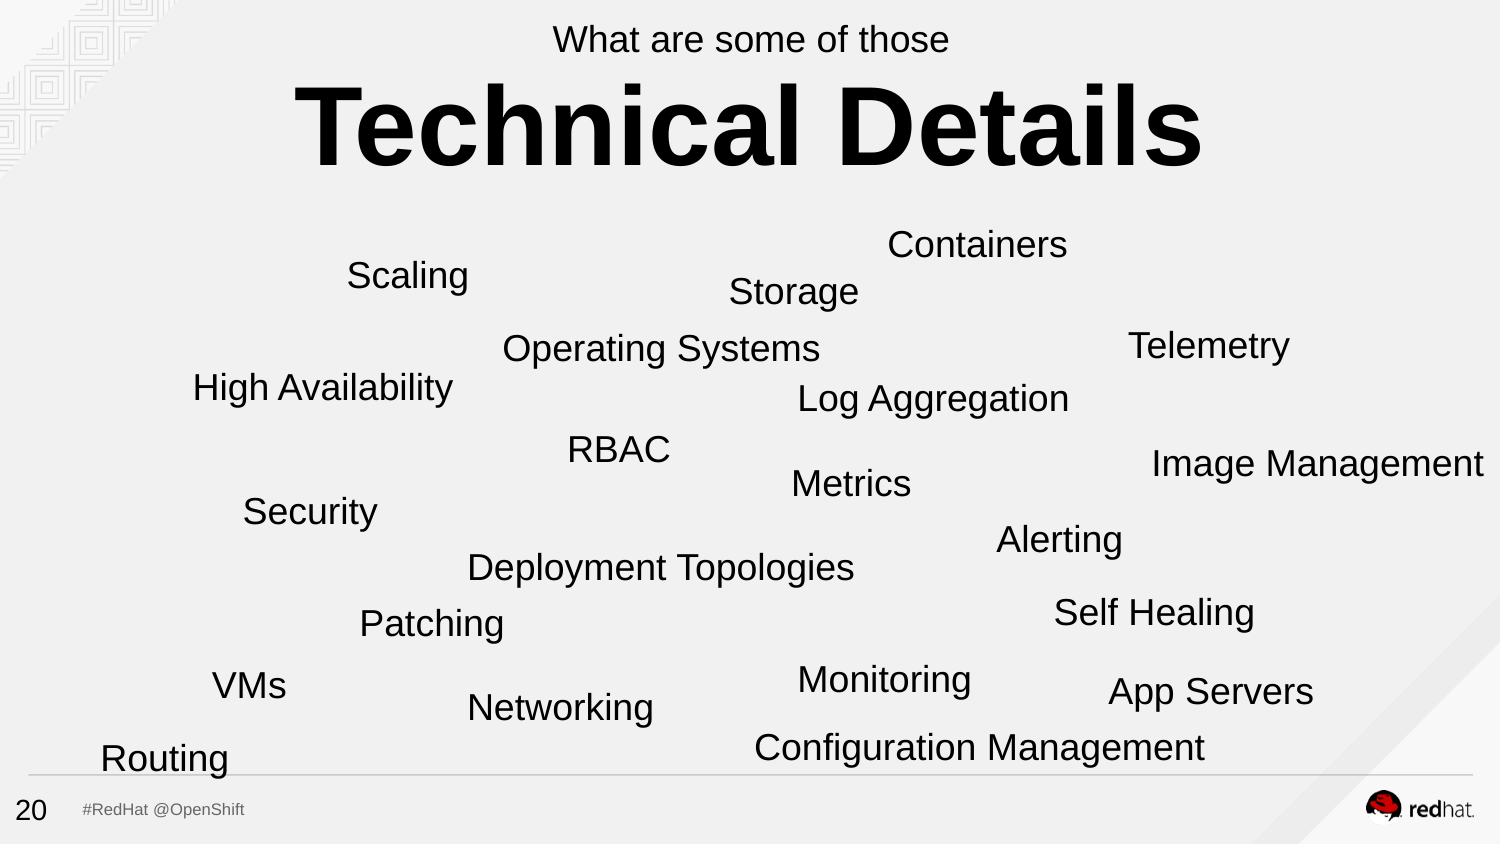

What are some of those
Technical Details
Containers
Scaling
Storage
Telemetry
Operating Systems
High Availability
Log Aggregation
RBAC
Image Management
Metrics
Security
Alerting
Deployment Topologies
Self Healing
Patching
Monitoring
VMs
App Servers
Networking
Configuration Management
Routing
20